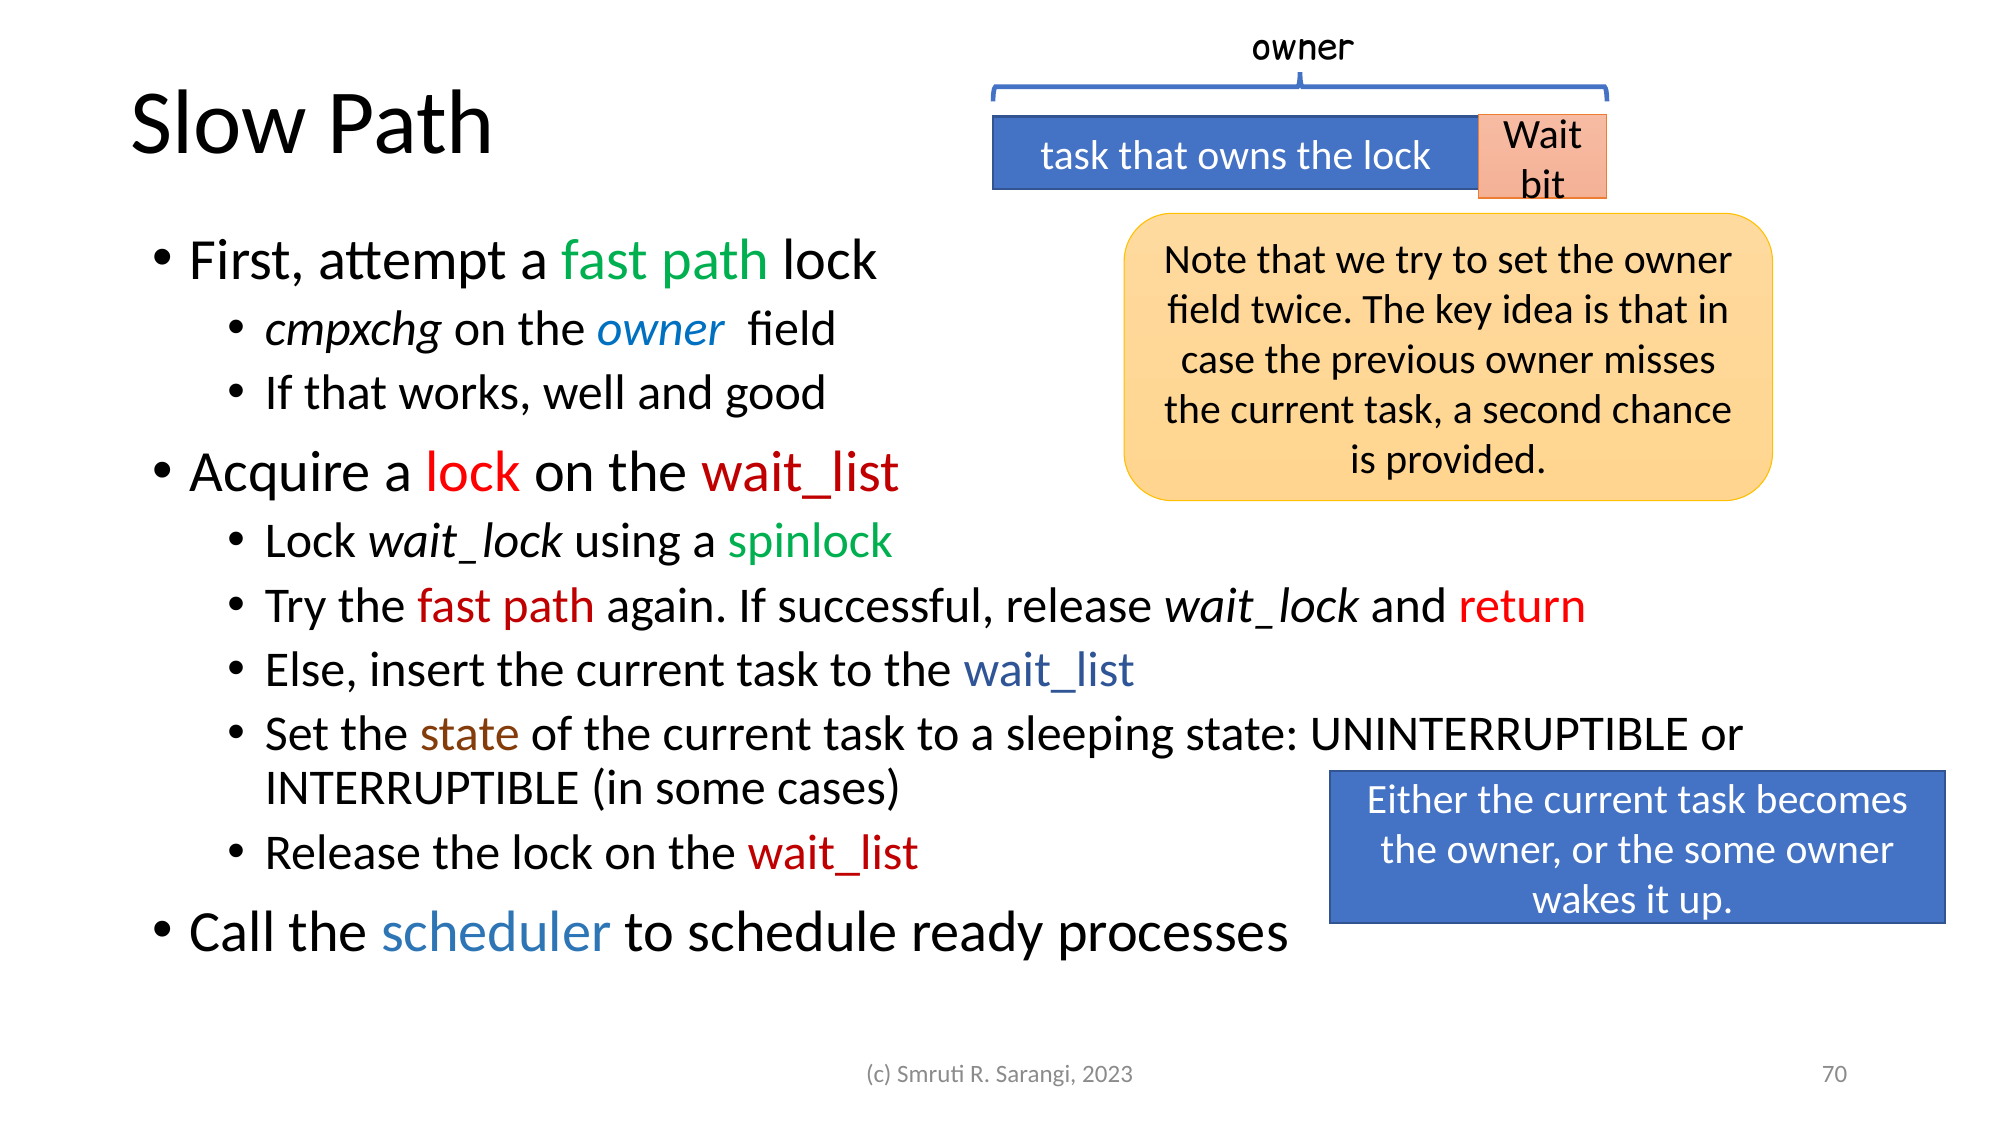

# Slow Path
owner
Wait bit
task that owns the lock
Note that we try to set the owner field twice. The key idea is that in case the previous owner misses the current task, a second chance is provided.
First, attempt a fast path lock
cmpxchg on the owner  field
If that works, well and good
Acquire a lock on the wait_list
Lock wait_lock using a spinlock
Try the fast path again. If successful, release wait_lock and return
Else, insert the current task to the wait_list
Set the state of the current task to a sleeping state: UNINTERRUPTIBLE or INTERRUPTIBLE (in some cases)
Release the lock on the wait_list
Call the scheduler to schedule ready processes

Either the current task becomes the owner, or the some owner wakes it up.
(c) Smruti R. Sarangi, 2023
70